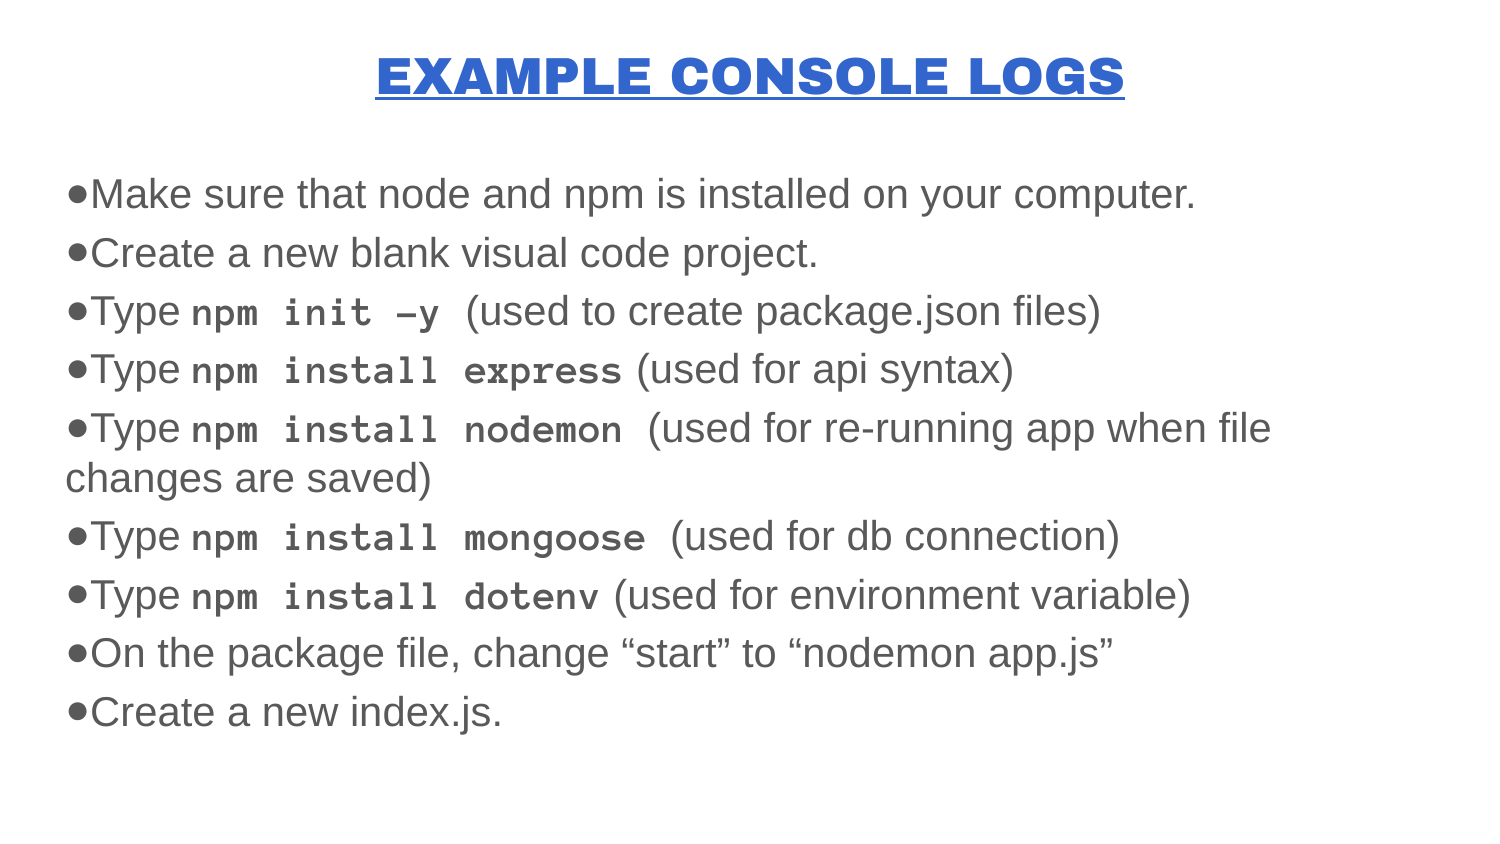

# EXAMPLE CONSOLE LOGS
Make sure that node and npm is installed on your computer.
Create a new blank visual code project.
Type npm init –y (used to create package.json files)
Type npm install express (used for api syntax)
Type npm install nodemon (used for re-running app when file changes are saved)
Type npm install mongoose (used for db connection)
Type npm install dotenv (used for environment variable)
On the package file, change “start” to “nodemon app.js”
Create a new index.js.